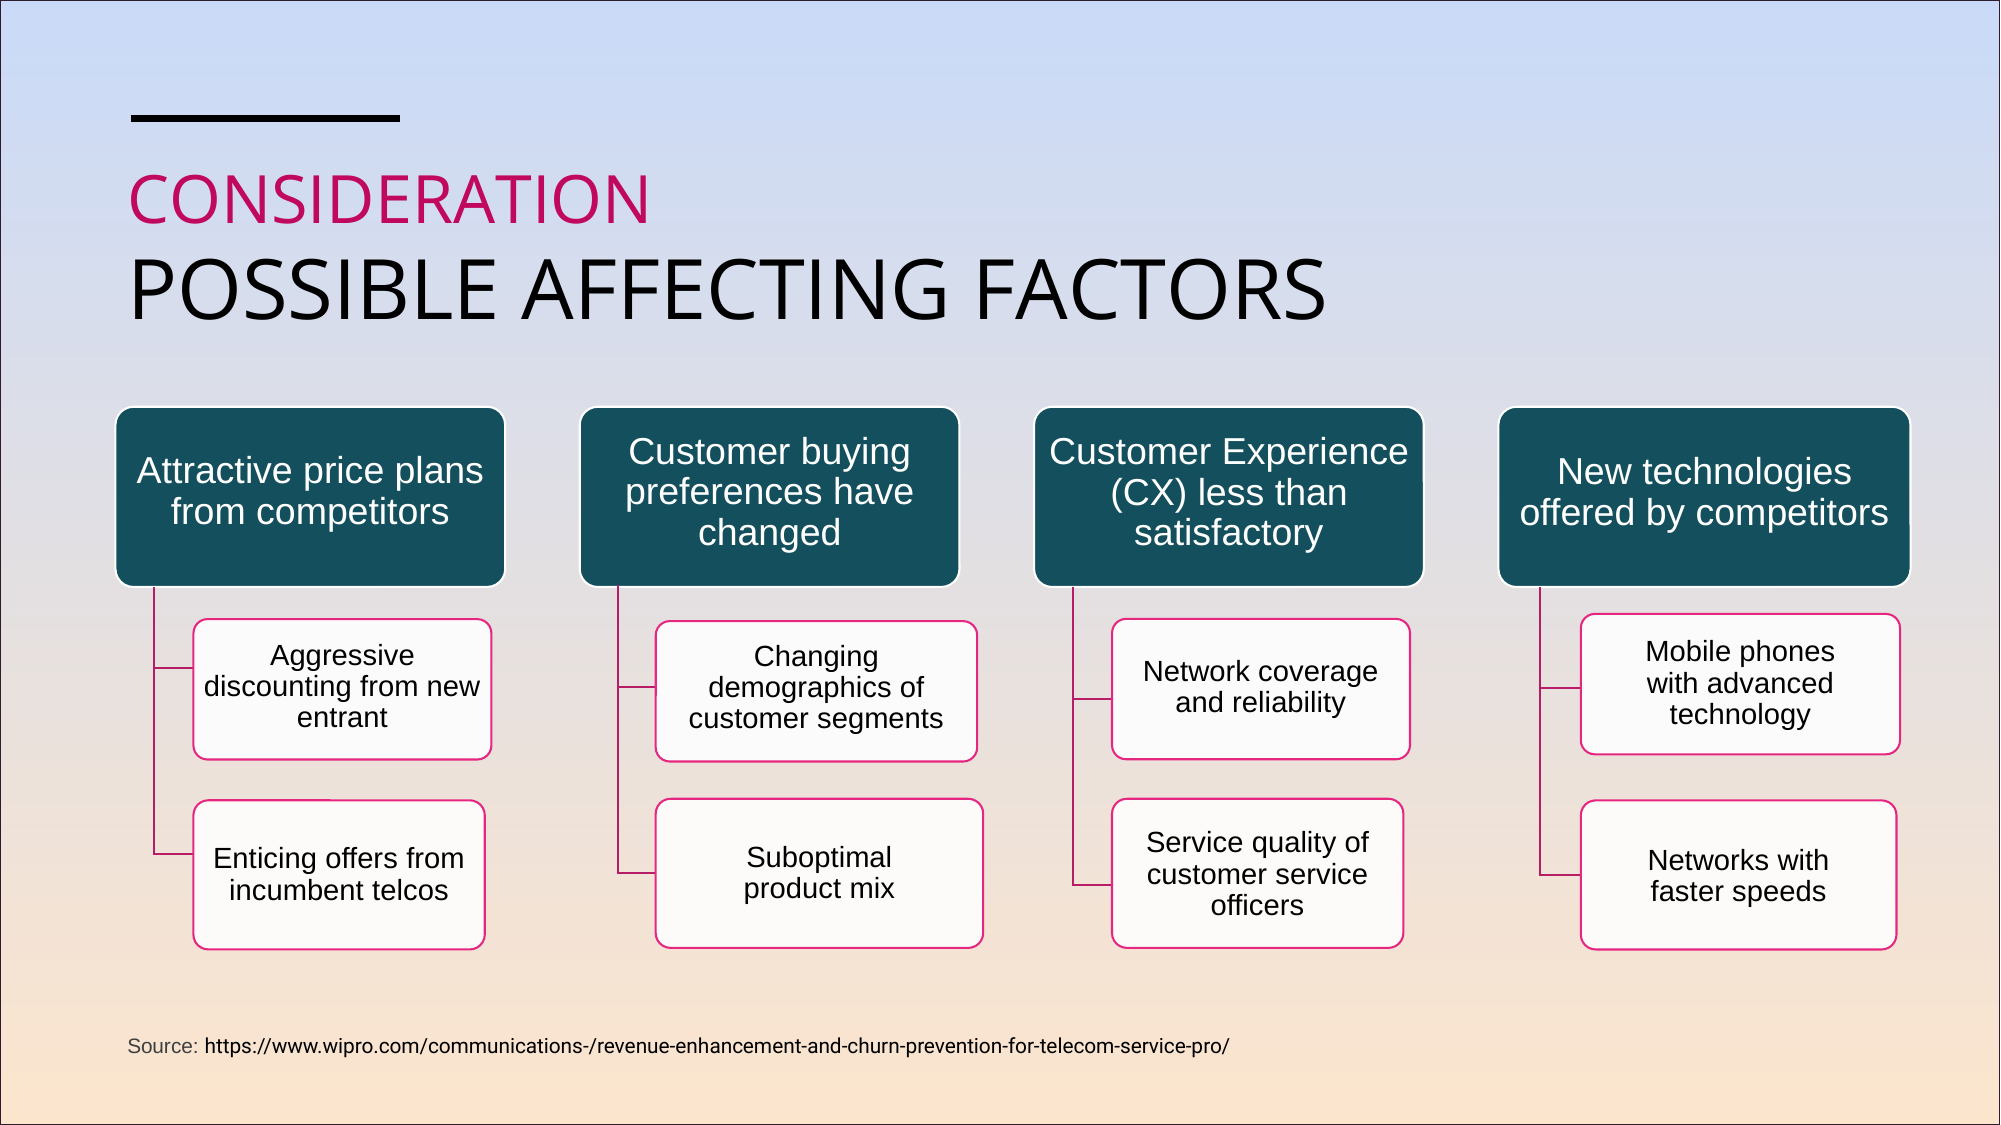

# CONSIDERATION POSSIBLE AFFECTING FACTORS

Attractive price plans from competitors
Customer buying preferences have changed
New technologies offered by competitors
Customer Experience (CX) less than satisfactory

Aggressive discounting from new entrant
Changing demographics of customer segments
Mobile phones
with advanced technology
Network coverage and reliability

Suboptimal
product mix
Enticing offers from incumbent telcos
Service quality of customer service officers
Networks with
faster speeds
Source: https://www.wipro.com/communications-/revenue-enhancement-and-churn-prevention-for-telecom-service-pro/